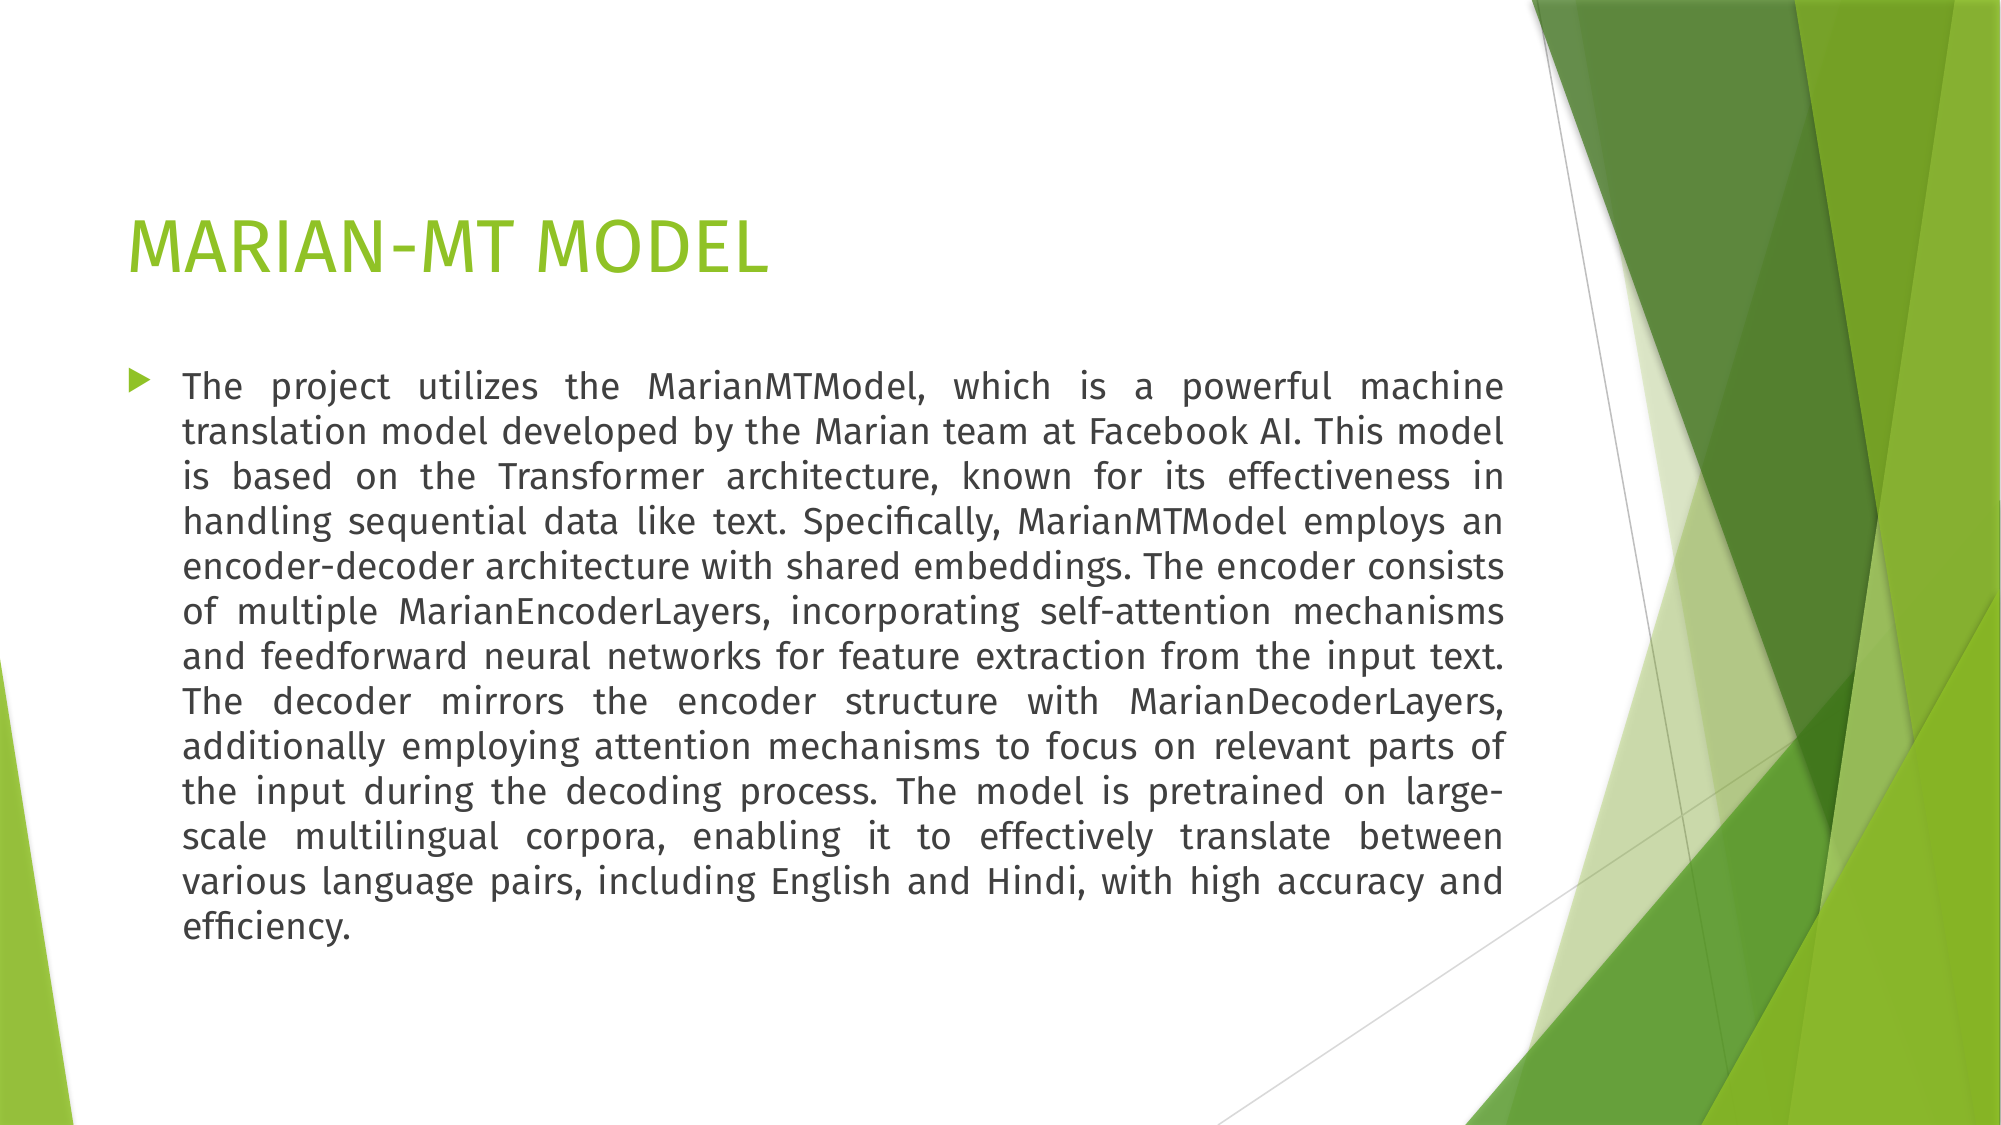

# MARIAN-MT MODEL
The project utilizes the MarianMTModel, which is a powerful machine translation model developed by the Marian team at Facebook AI. This model is based on the Transformer architecture, known for its effectiveness in handling sequential data like text. Specifically, MarianMTModel employs an encoder-decoder architecture with shared embeddings. The encoder consists of multiple MarianEncoderLayers, incorporating self-attention mechanisms and feedforward neural networks for feature extraction from the input text. The decoder mirrors the encoder structure with MarianDecoderLayers, additionally employing attention mechanisms to focus on relevant parts of the input during the decoding process. The model is pretrained on large-scale multilingual corpora, enabling it to effectively translate between various language pairs, including English and Hindi, with high accuracy and efficiency.